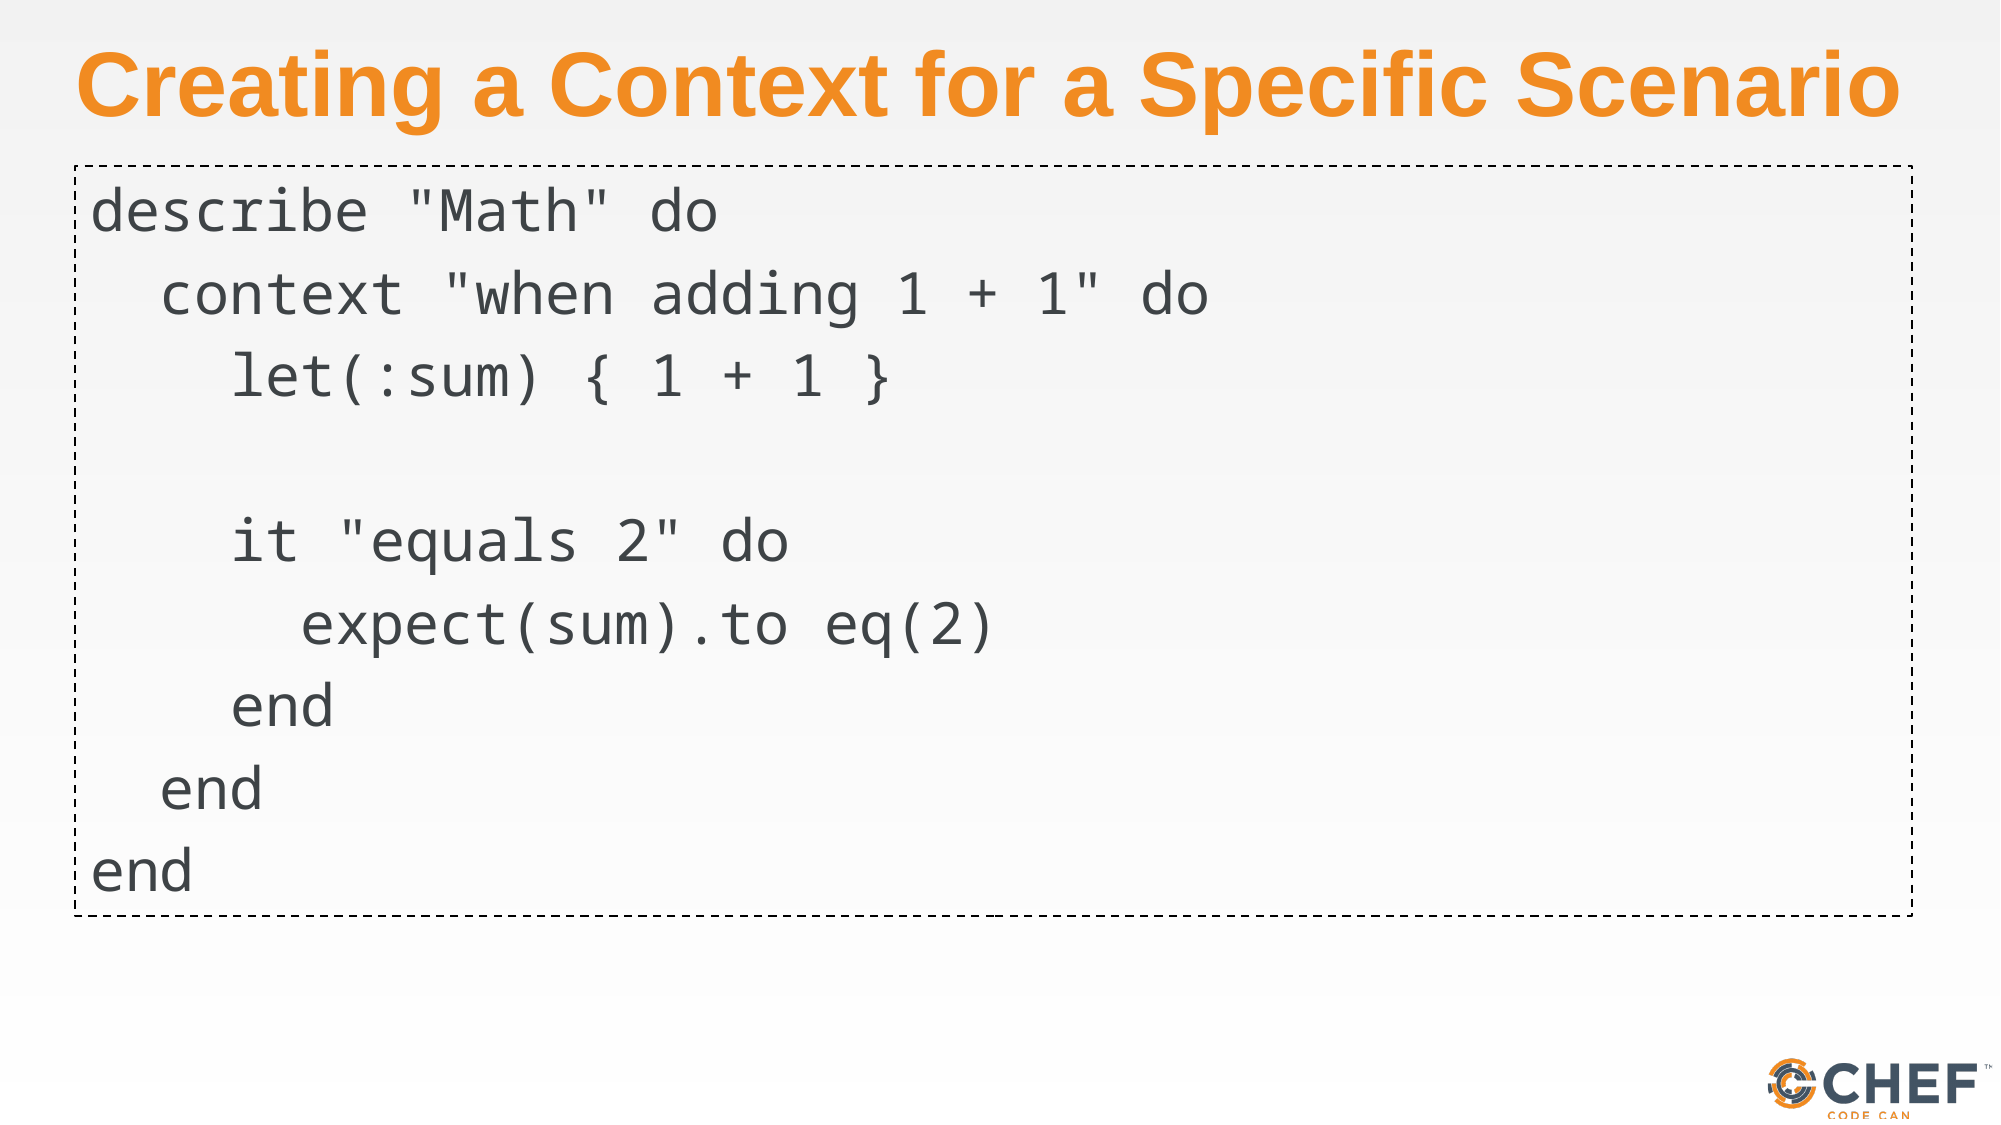

# Creating a Context for a Specific Scenario
describe "Math" do
  context "when adding 1 + 1" do
    let(:sum) { 1 + 1 }

    it "equals 2" do
      expect(sum).to eq(2)
    end
  end
end